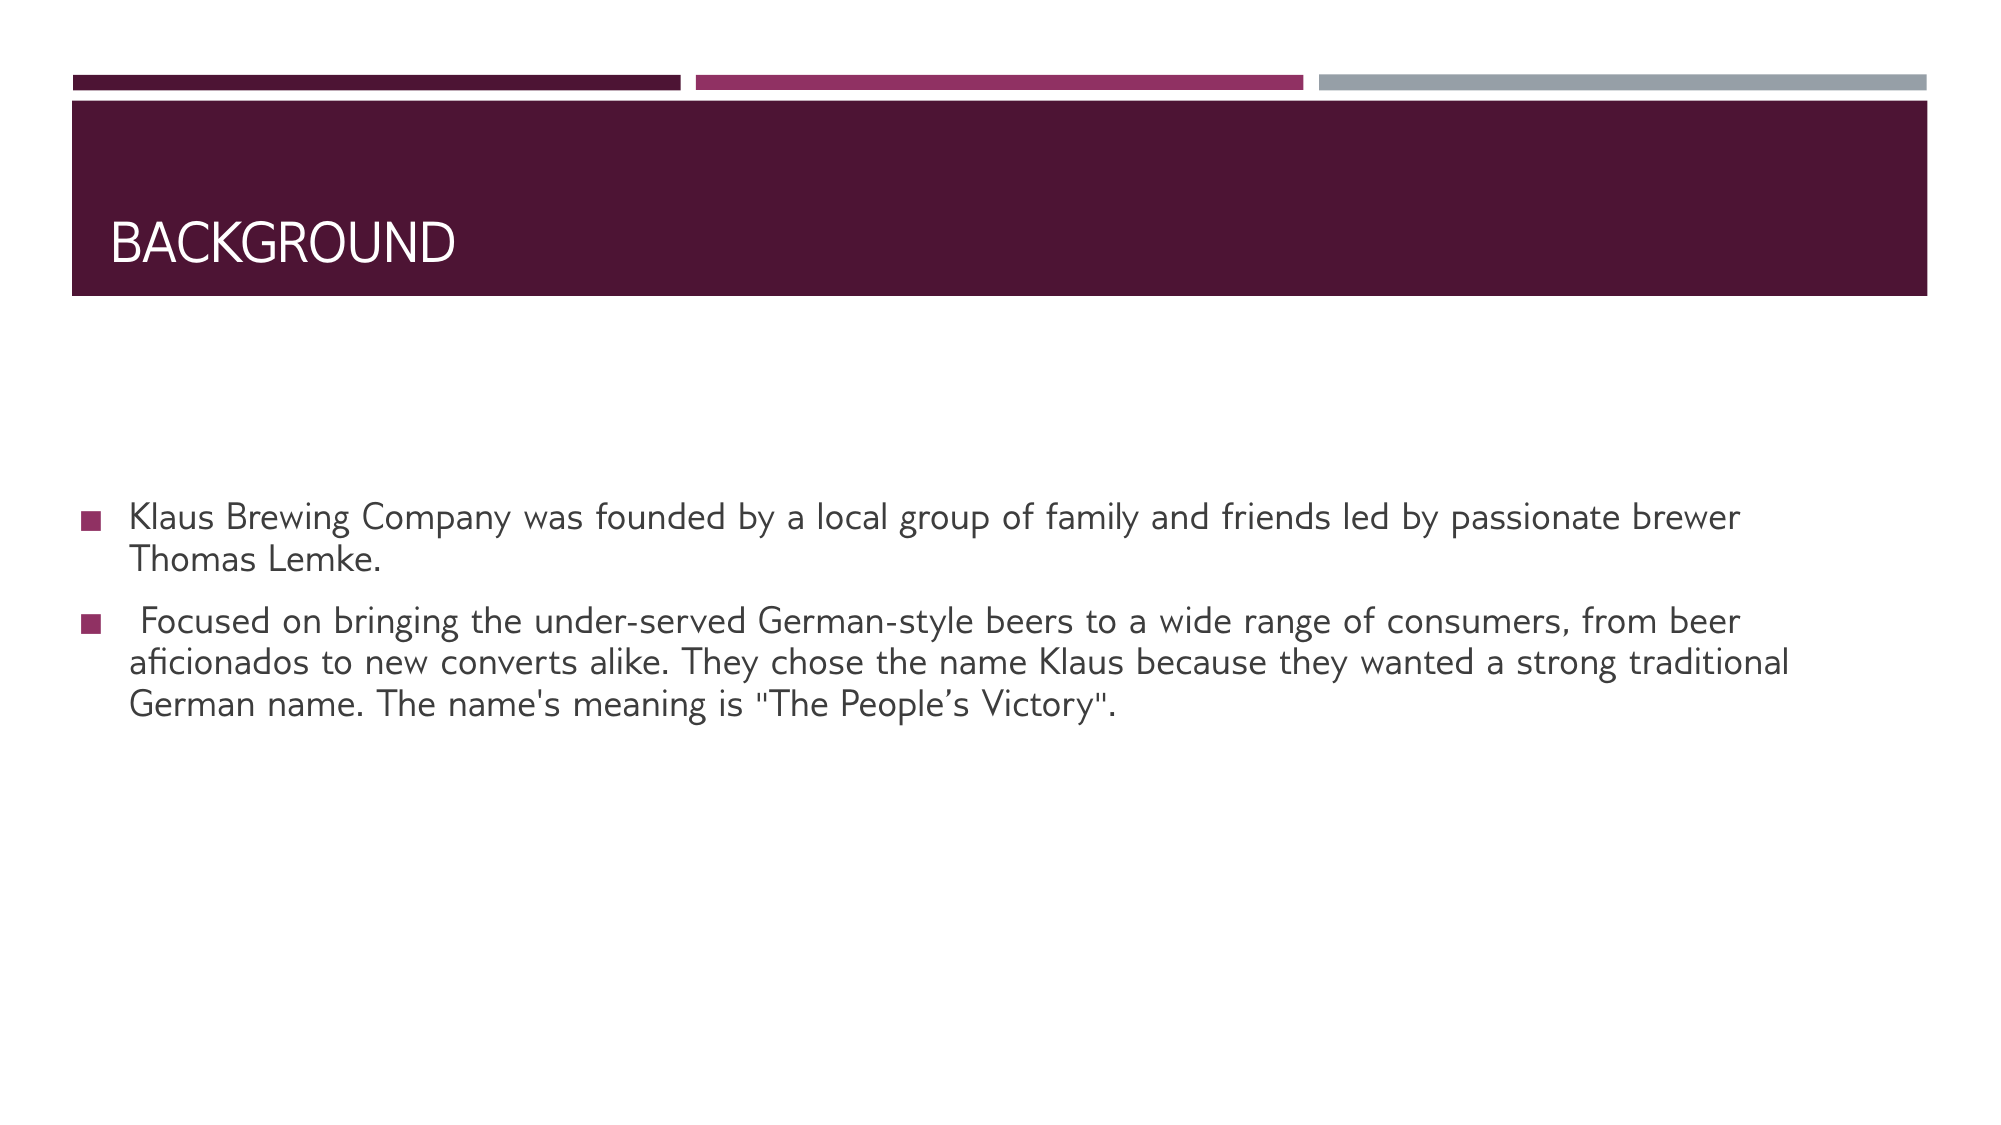

# BACKGROUND
Klaus Brewing Company was founded by a local group of family and friends led by passionate brewer Thomas Lemke.
 Focused on bringing the under-served German-style beers to a wide range of consumers, from beer aficionados to new converts alike. They chose the name Klaus because they wanted a strong traditional German name. The name's meaning is "The People’s Victory".